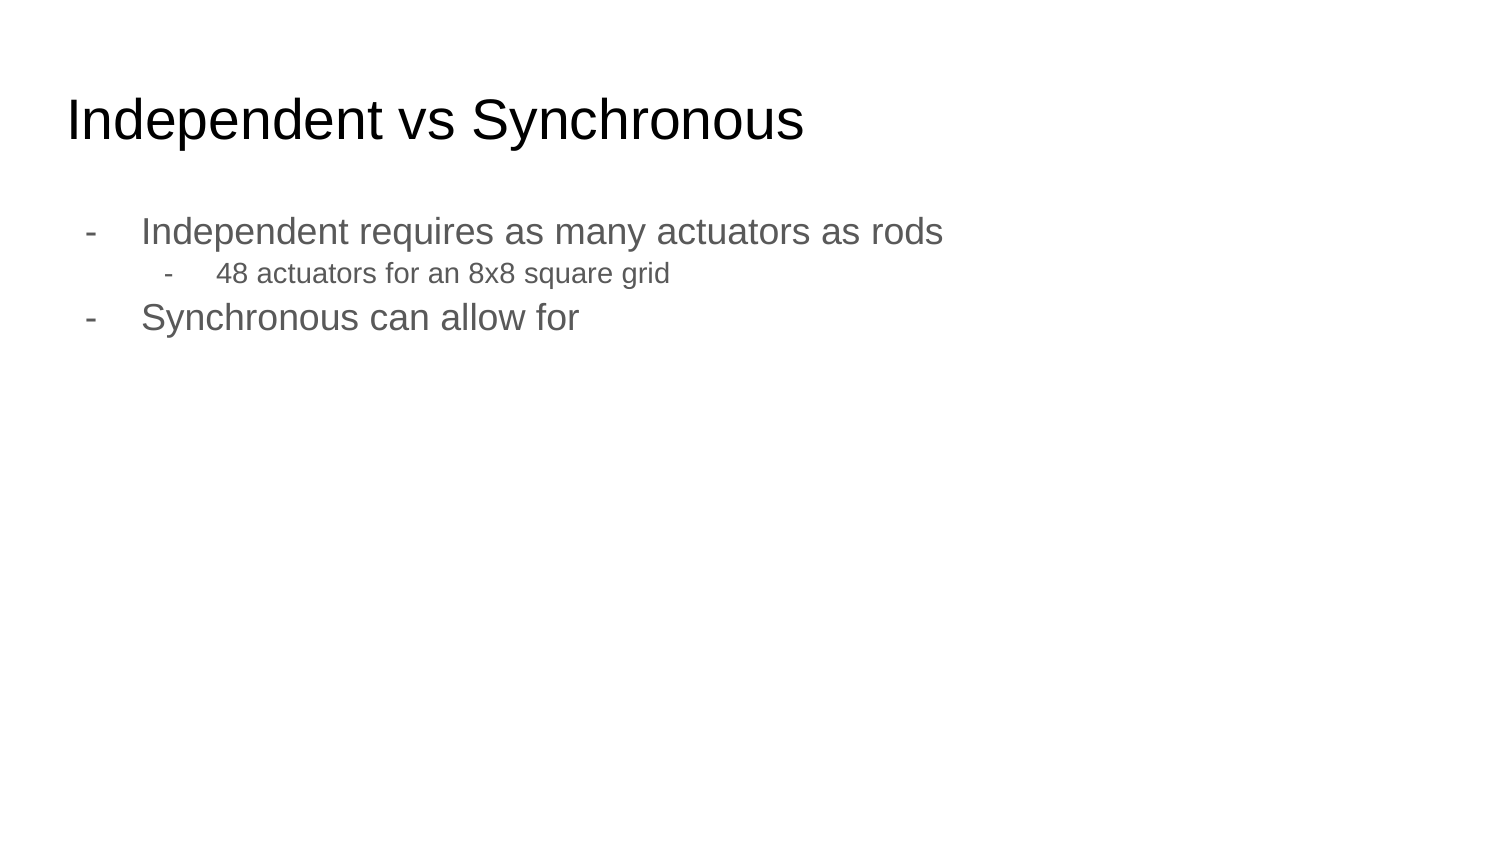

# Independent vs Synchronous
Independent requires as many actuators as rods
48 actuators for an 8x8 square grid
Synchronous can allow for